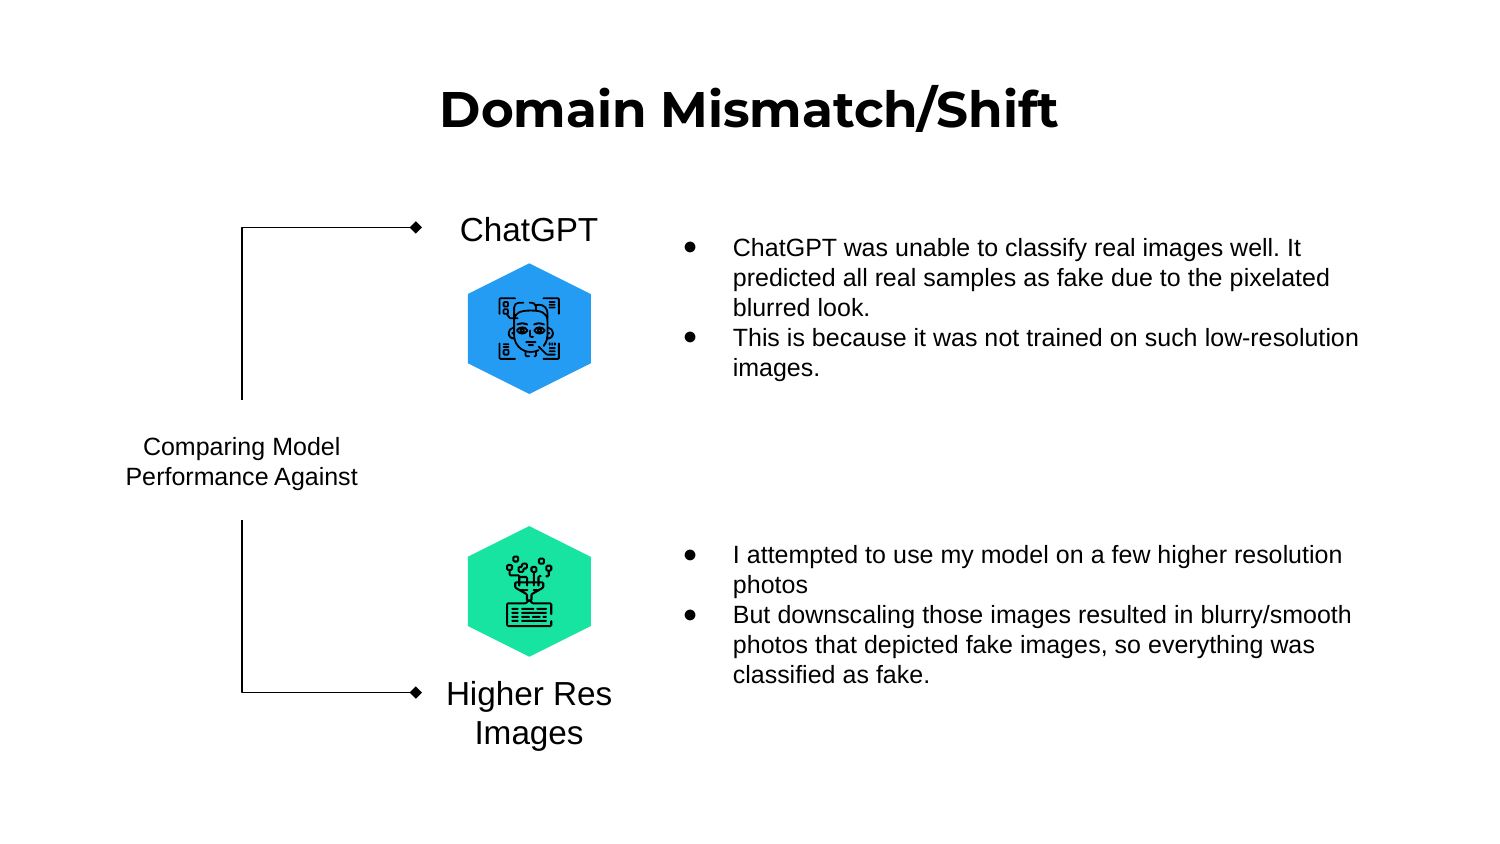

# Domain Mismatch/Shift
ChatGPT

ChatGPT was unable to classify real images well. It predicted all real samples as fake due to the pixelated blurred look.
This is because it was not trained on such low-resolution images.
Comparing Model Performance Against

Higher Res Images
I attempted to use my model on a few higher resolution photos
But downscaling those images resulted in blurry/smooth photos that depicted fake images, so everything was classified as fake.